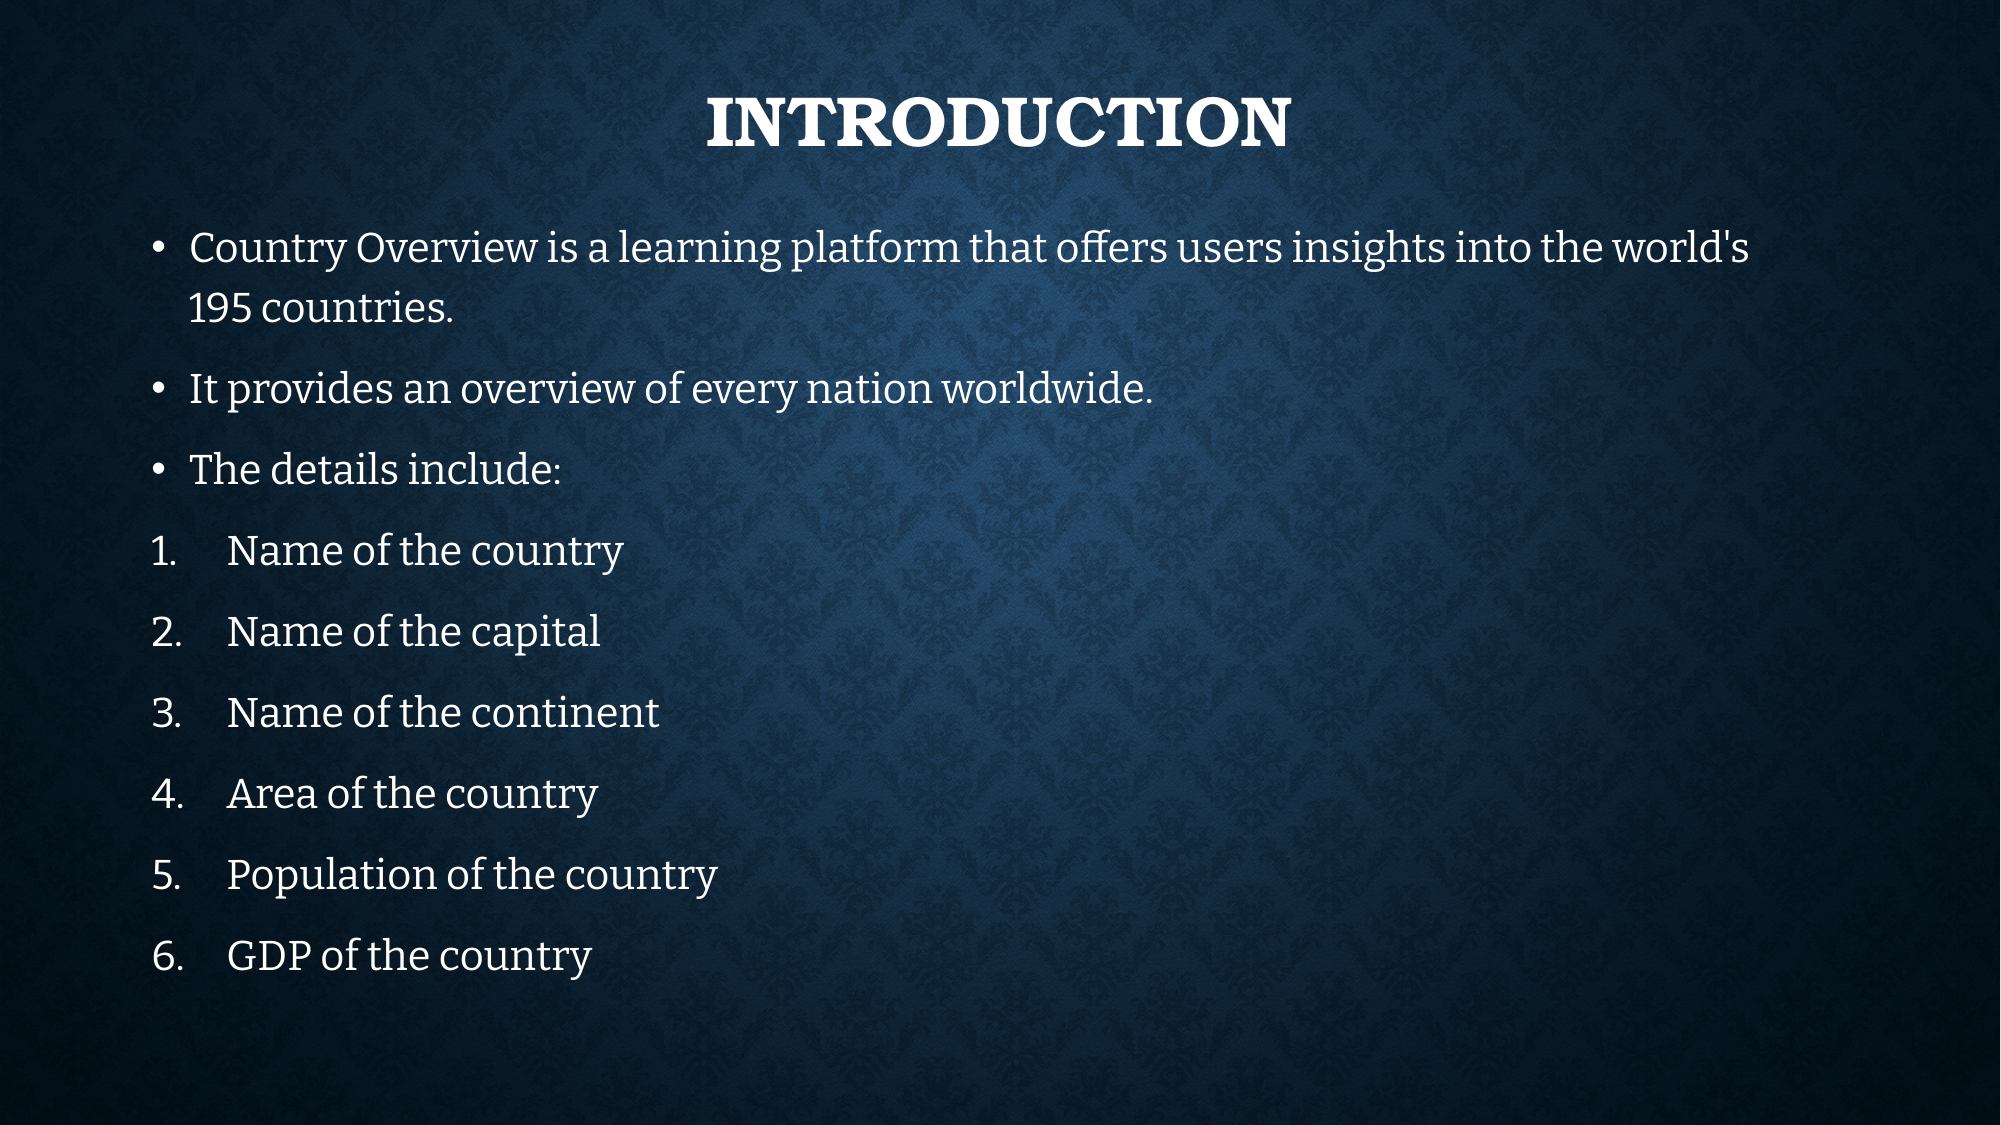

# Introduction
Country Overview is a learning platform that offers users insights into the world's 195 countries.
It provides an overview of every nation worldwide.
The details include:
Name of the country
Name of the capital
Name of the continent
Area of the country
Population of the country
GDP of the country